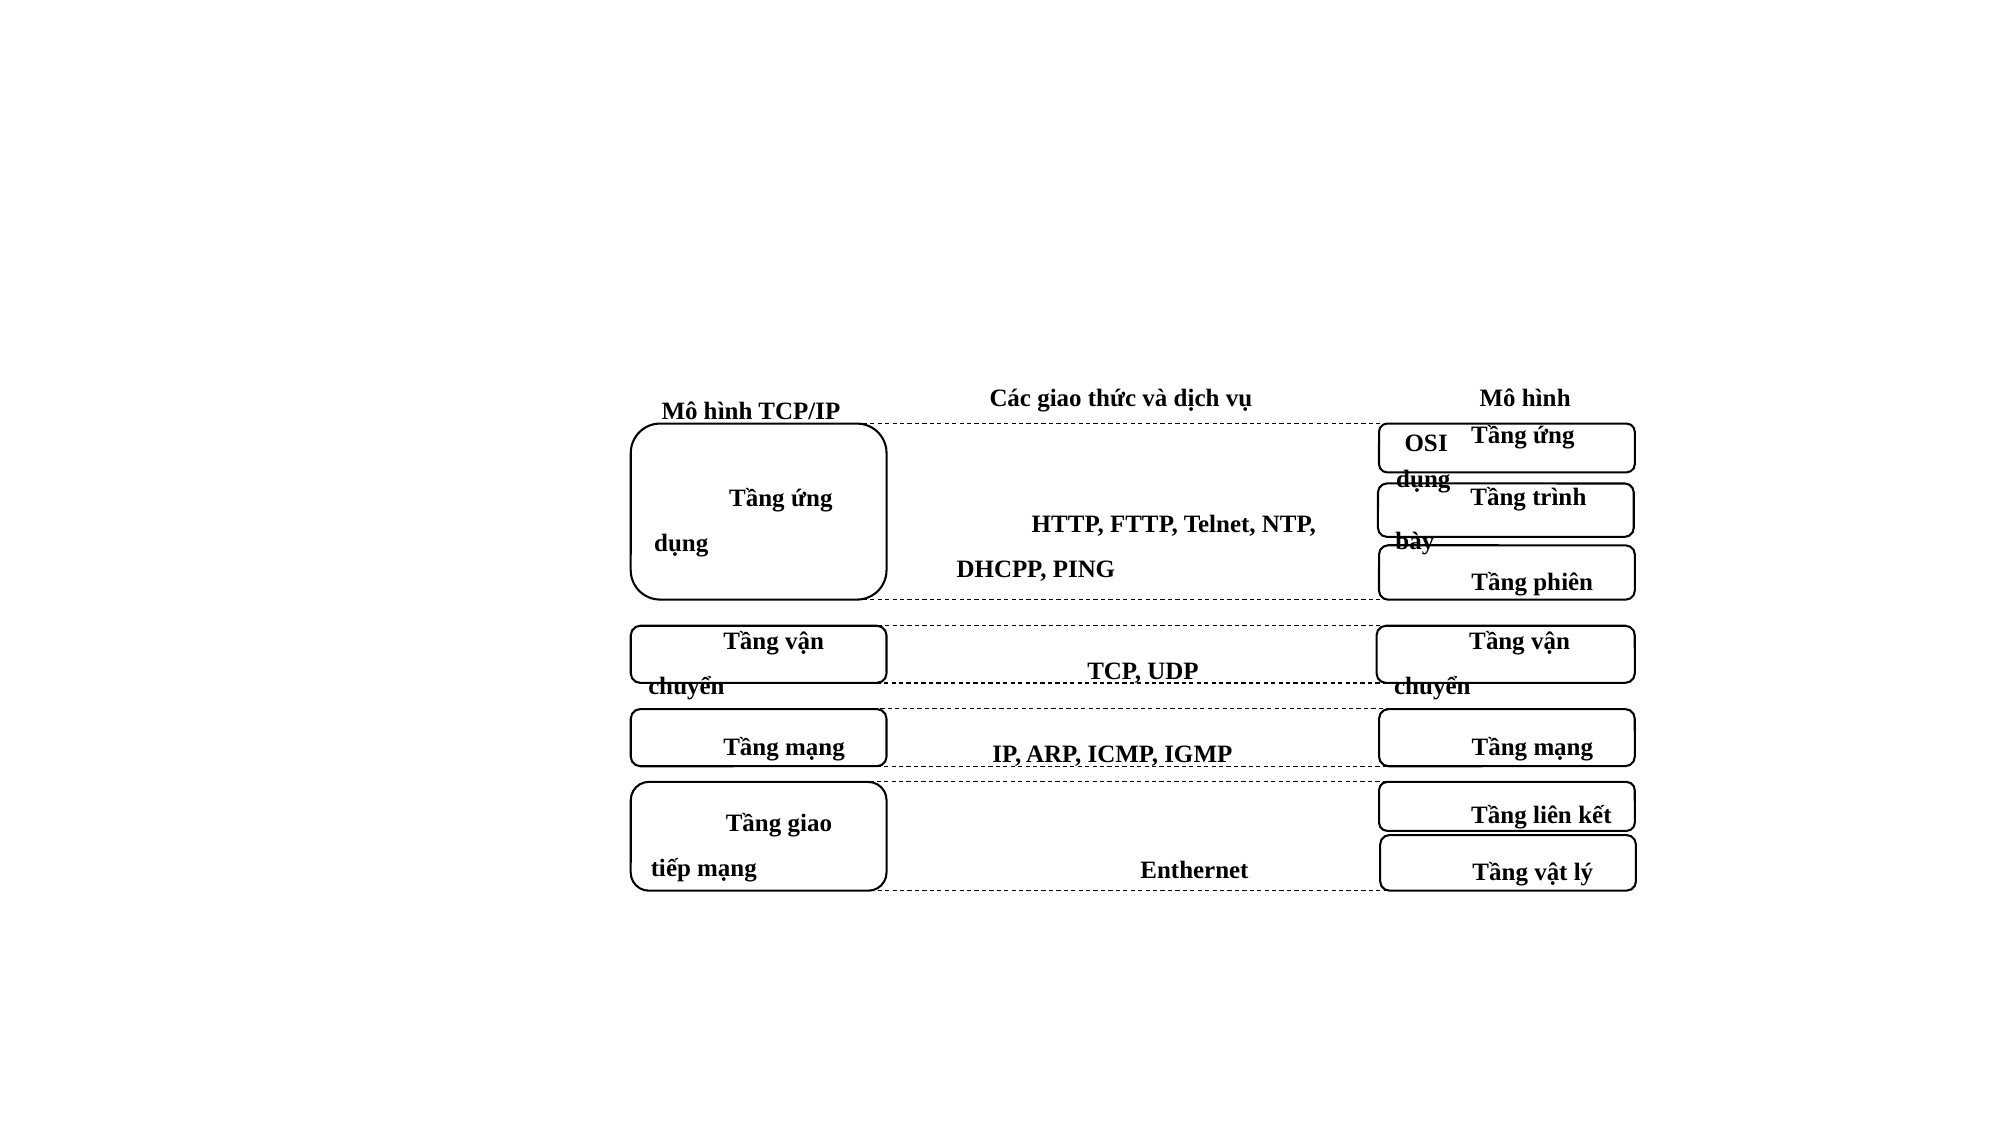

Mô hình OSI
Các giao thức và dịch vụ
Mô hình TCP/IP
Tầng ứng dụng
Tầng ứng dụng
Tầng trình bày
HTTP, FTTP, Telnet, NTP, DHCPP, PING
Tầng phiên
Tầng vận chuyển
Tầng vận chuyển
TCP, UDP
Tầng mạng
Tầng mạng
IP, ARP, ICMP, IGMP
Tầng giao tiếp mạng
Tầng liên kết
Enthernet
Tầng vật lý